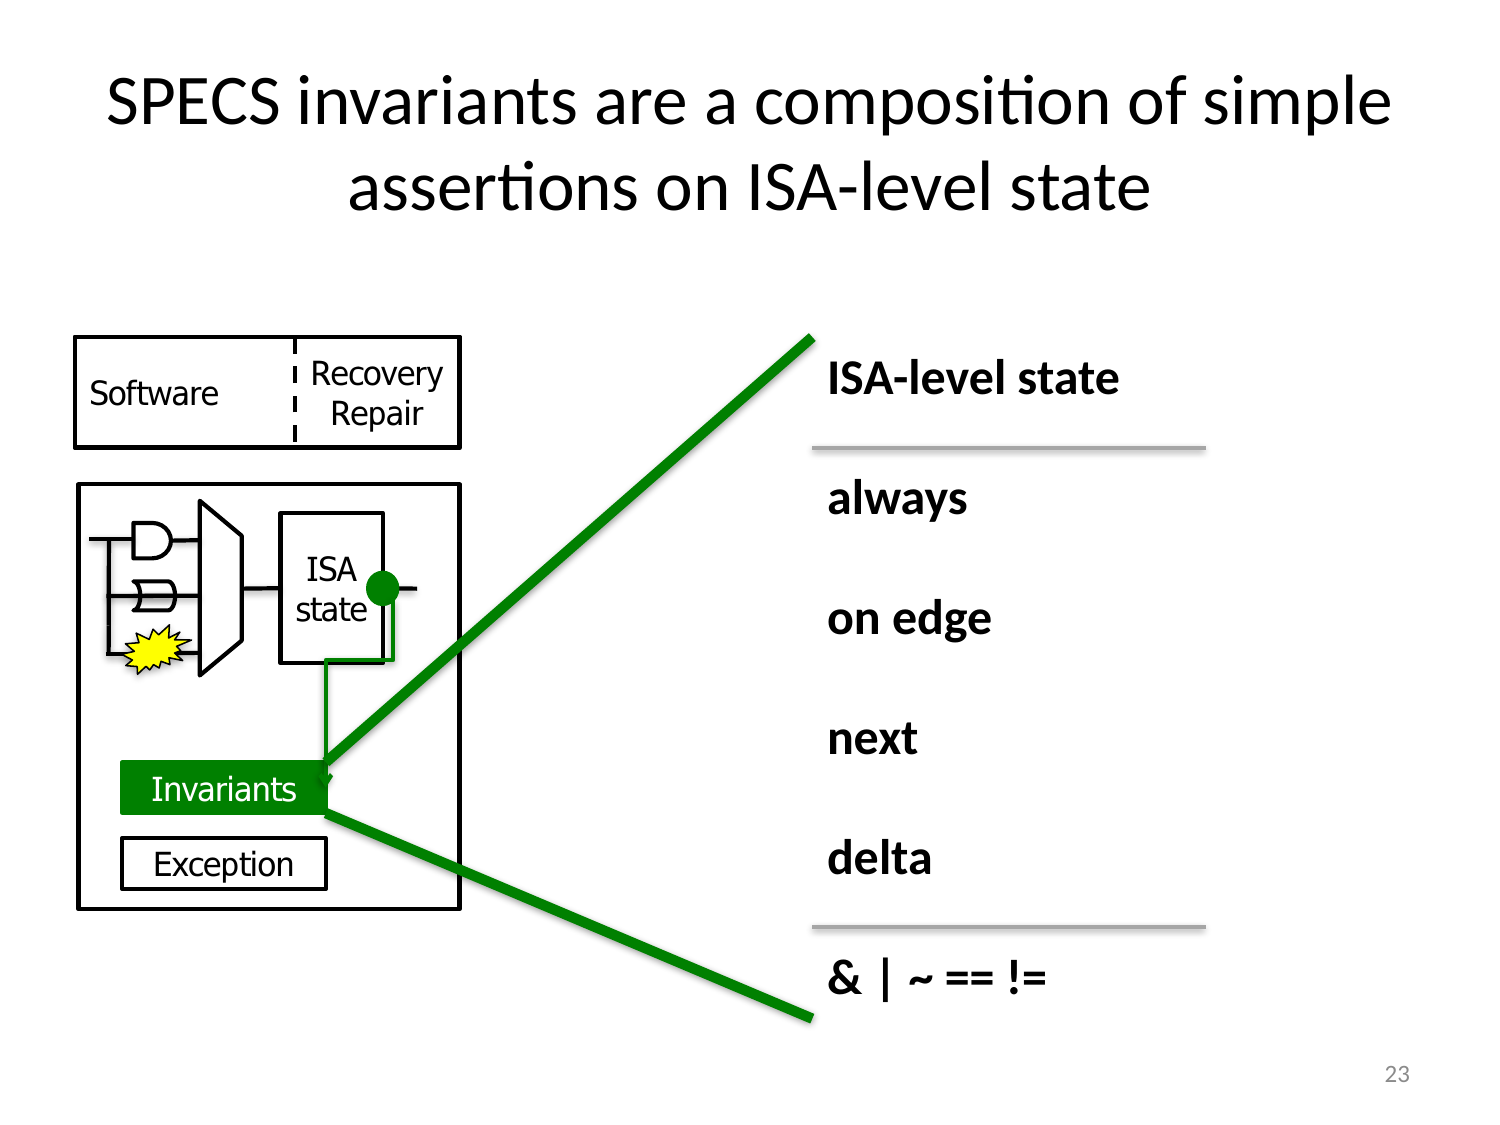

# SPECS invariants are a composition of simple assertions on ISA-level state
Software

Recovery
Repair
ISA-level state

always

on edge

next

delta

& | ~ == !=

ISA
state

Invariants
Exception
23